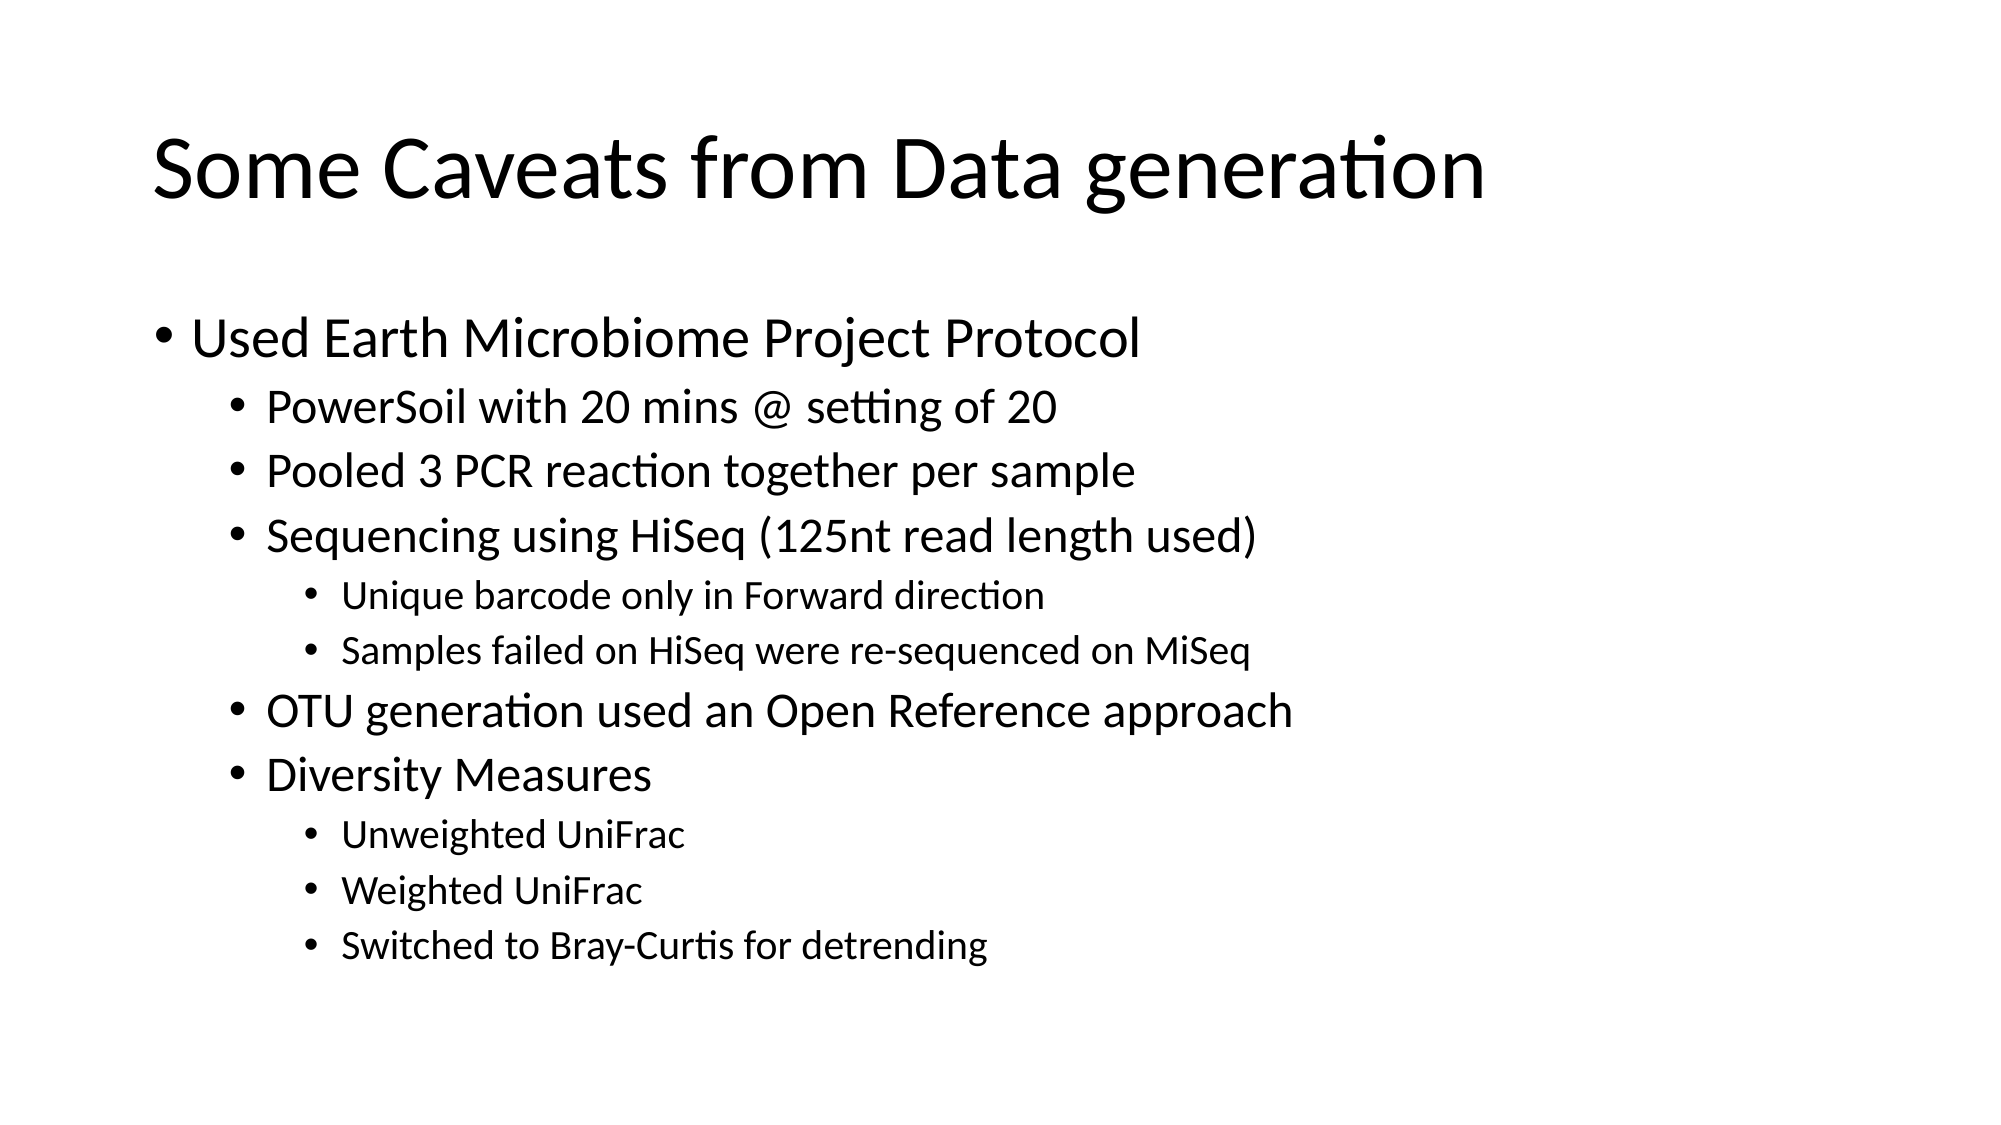

# Some Caveats from Data generation
Used Earth Microbiome Project Protocol
PowerSoil with 20 mins @ setting of 20
Pooled 3 PCR reaction together per sample
Sequencing using HiSeq (125nt read length used)
Unique barcode only in Forward direction
Samples failed on HiSeq were re-sequenced on MiSeq
OTU generation used an Open Reference approach
Diversity Measures
Unweighted UniFrac
Weighted UniFrac
Switched to Bray-Curtis for detrending